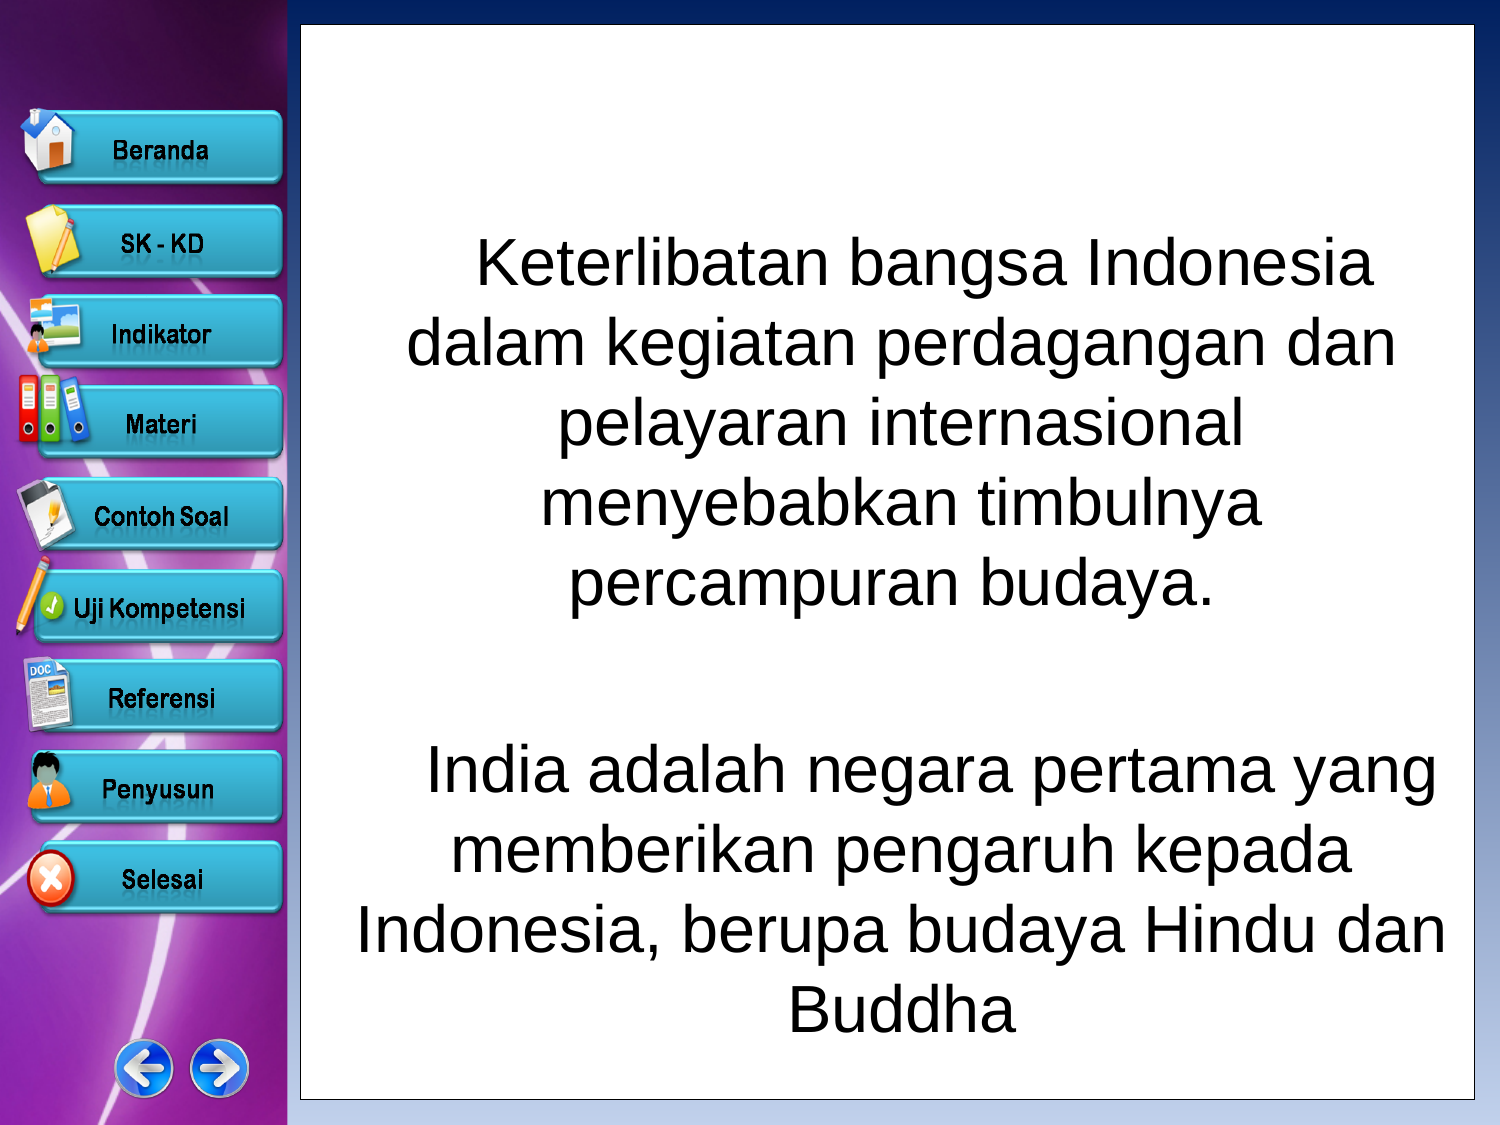

Keterlibatan bangsa Indonesia dalam kegiatan perdagangan dan pelayaran internasional menyebabkan timbulnya percampuran budaya.

    India adalah negara pertama yang memberikan pengaruh kepada Indonesia, berupa budaya Hindu dan Buddha